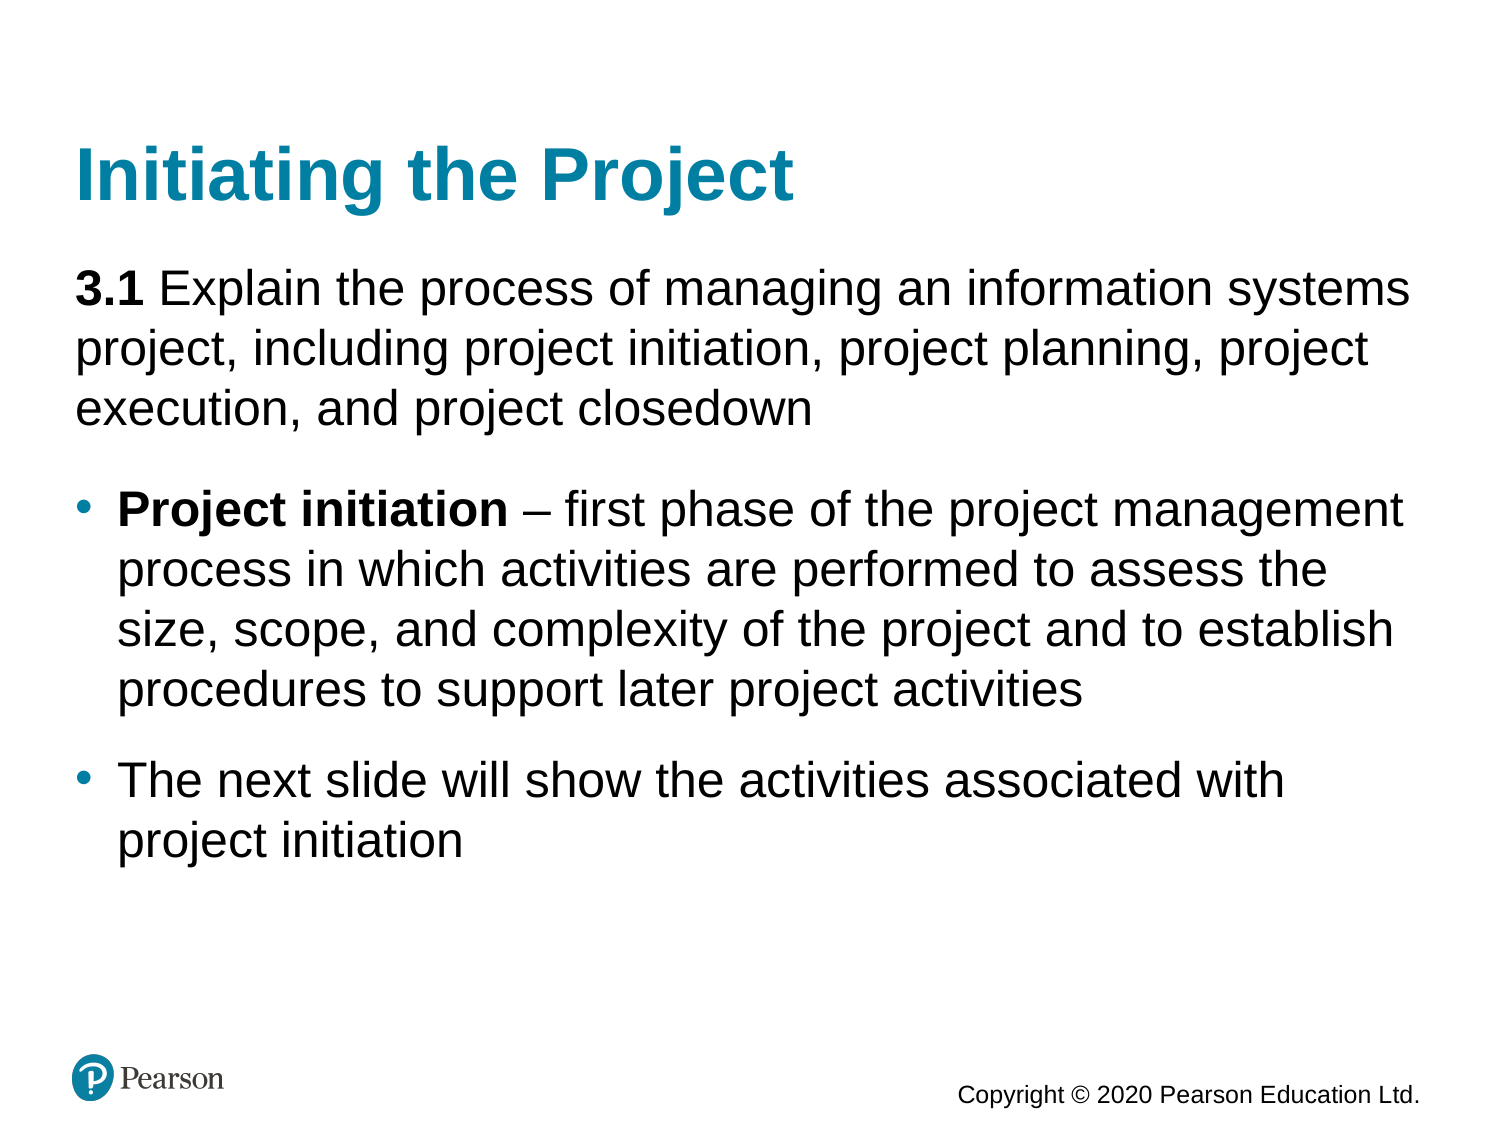

# Initiating the Project
3.1 Explain the process of managing an information systems project, including project initiation, project planning, project execution, and project closedown
Project initiation – first phase of the project management process in which activities are performed to assess the size, scope, and complexity of the project and to establish procedures to support later project activities
The next slide will show the activities associated with project initiation